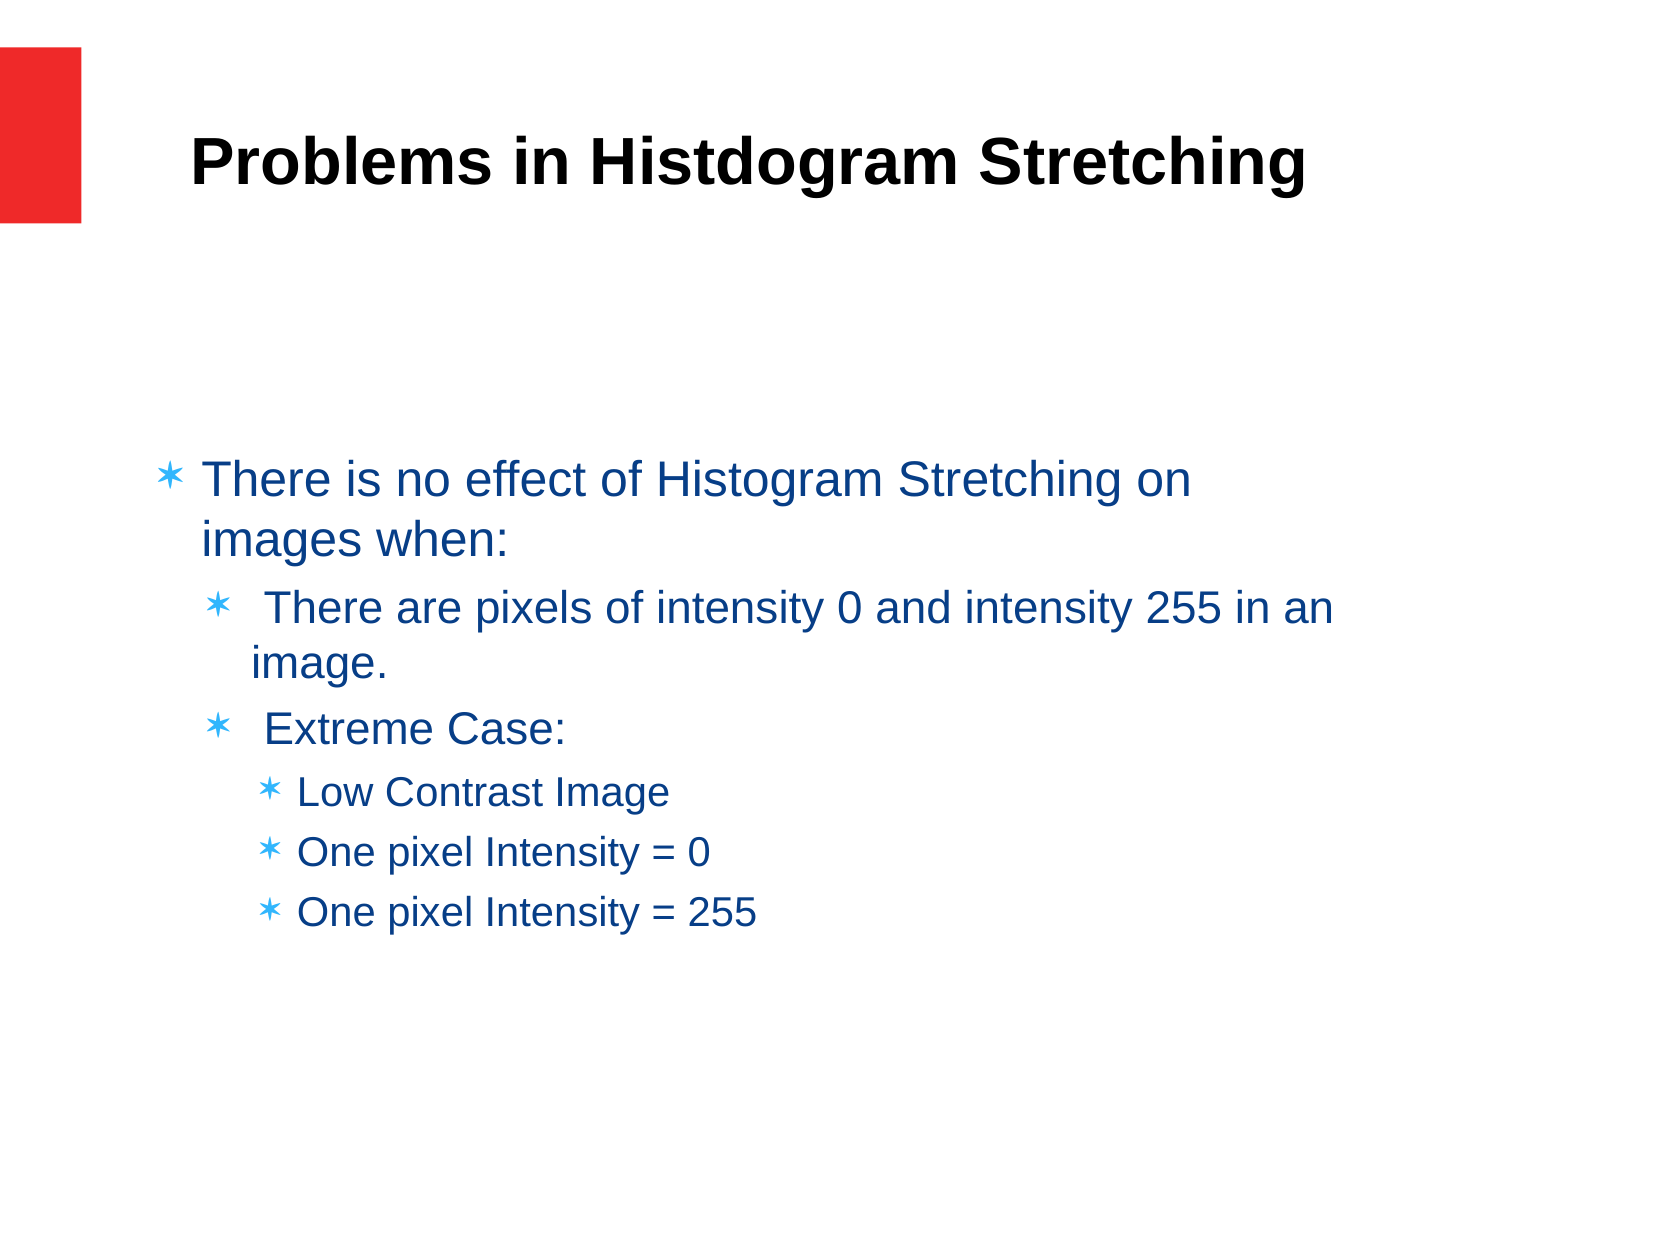

Problems in Histdogram Stretching
There is no effect of Histogram Stretching on images when:
 There are pixels of intensity 0 and intensity 255 in an image.
 Extreme Case:
Low Contrast Image
One pixel Intensity = 0
One pixel Intensity = 255